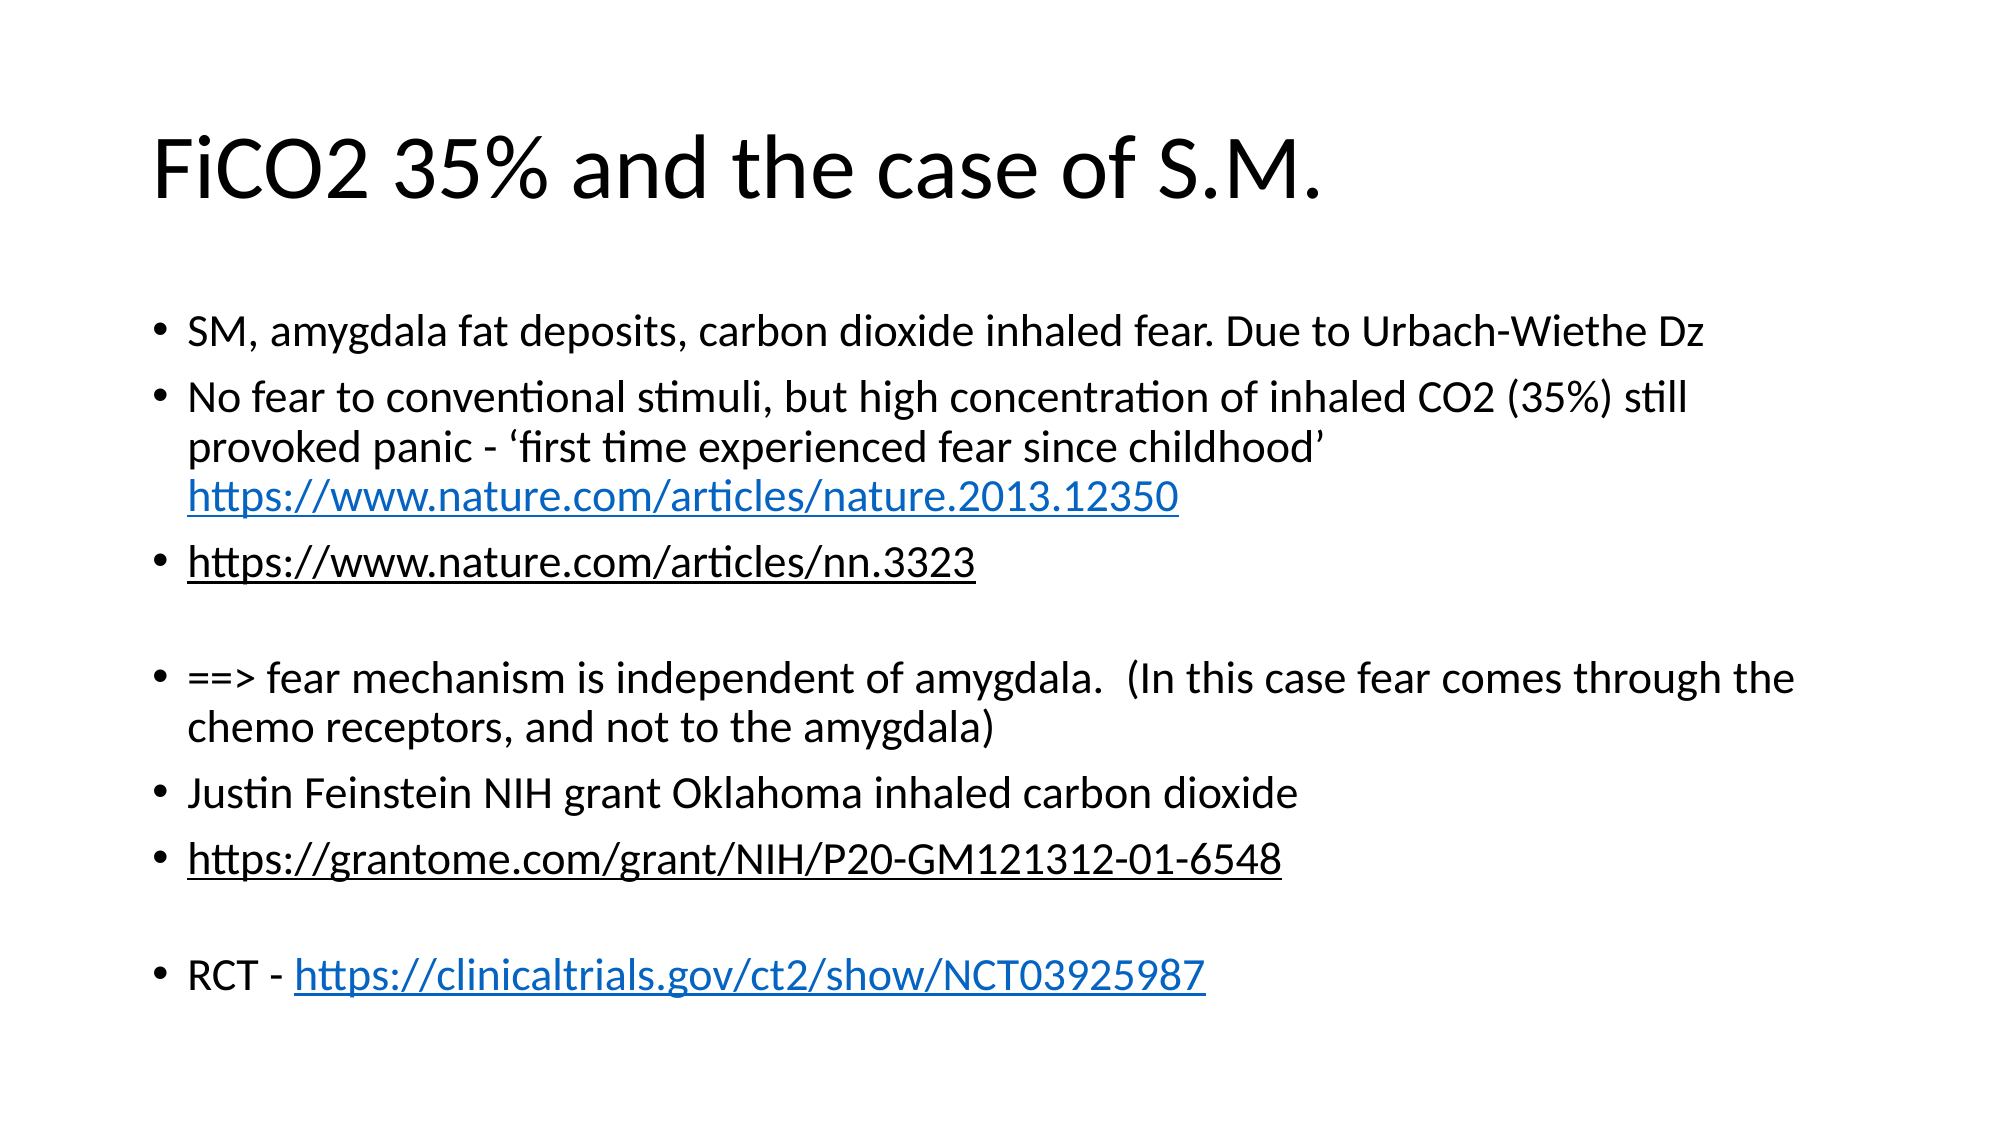

# FiCO2 35% and the case of S.M.
SM, amygdala fat deposits, carbon dioxide inhaled fear. Due to Urbach-Wiethe Dz
No fear to conventional stimuli, but high concentration of inhaled CO2 (35%) still provoked panic - ‘first time experienced fear since childhood’ https://www.nature.com/articles/nature.2013.12350
https://www.nature.com/articles/nn.3323
==> fear mechanism is independent of amygdala.  (In this case fear comes through the chemo receptors, and not to the amygdala)
Justin Feinstein NIH grant Oklahoma inhaled carbon dioxide
https://grantome.com/grant/NIH/P20-GM121312-01-6548
RCT - https://clinicaltrials.gov/ct2/show/NCT03925987